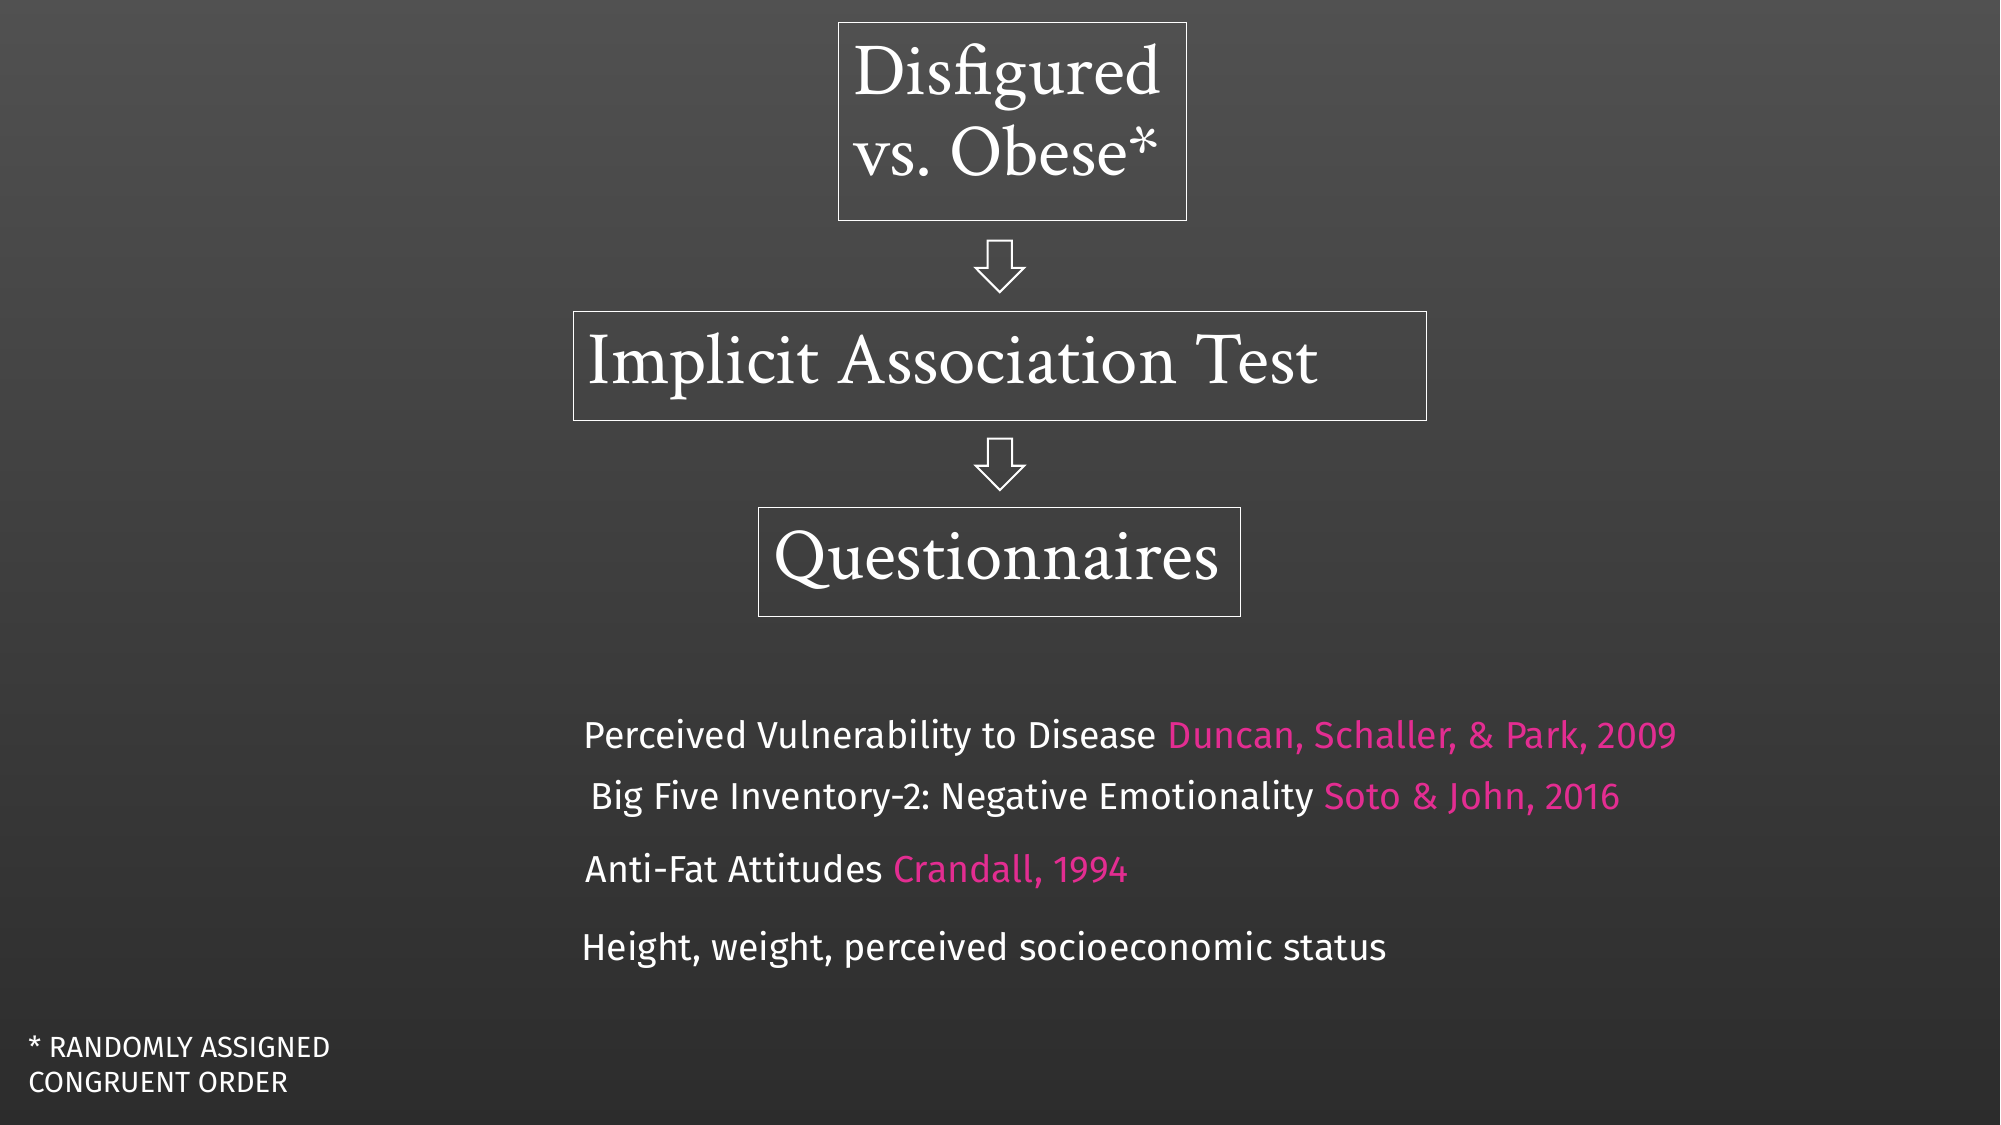

Disfigured vs. Obese*

Implicit Association Test

Questionnaires
Perceived Vulnerability to Disease Duncan, Schaller, & Park, 2009
Big Five Inventory-2: Negative Emotionality Soto & John, 2016
Anti-Fat Attitudes Crandall, 1994
Height, weight, perceived socioeconomic status
* RANDOMLY ASSIGNED CONGRUENT ORDER